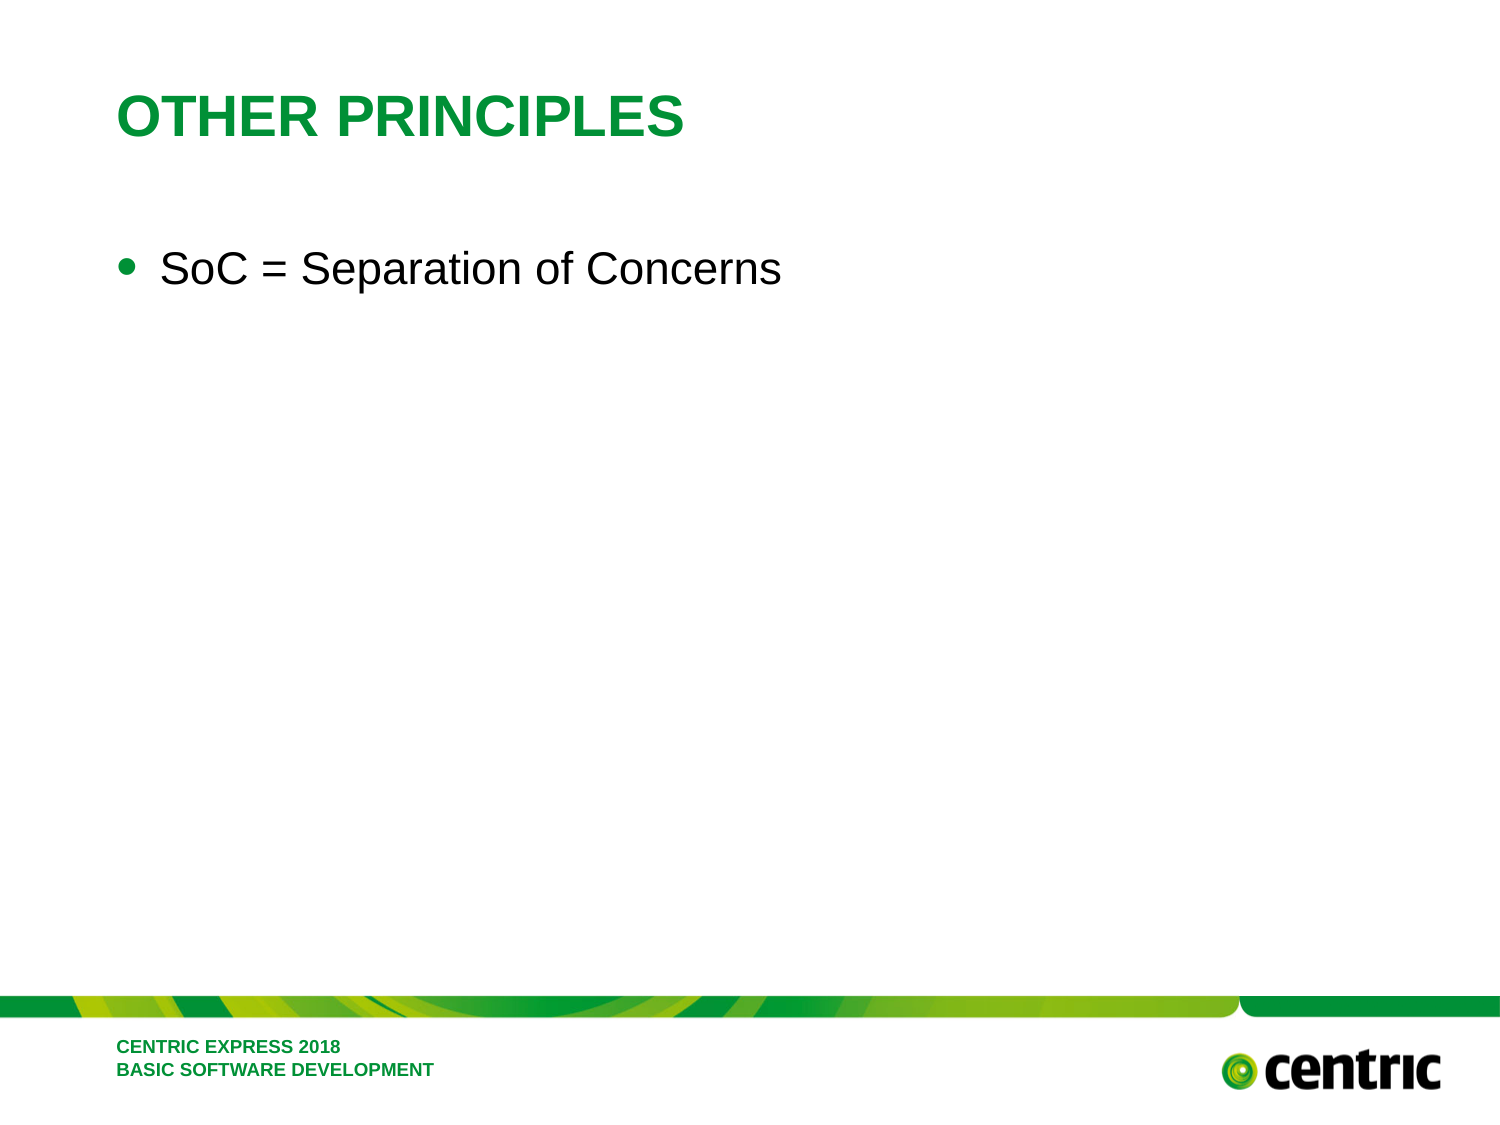

# Other principles
SoC = Separation of Concerns

CENTRIC EXPRESS 2018                               BASIC SOFTWARE DEVELOPMENT
February 26, 2018